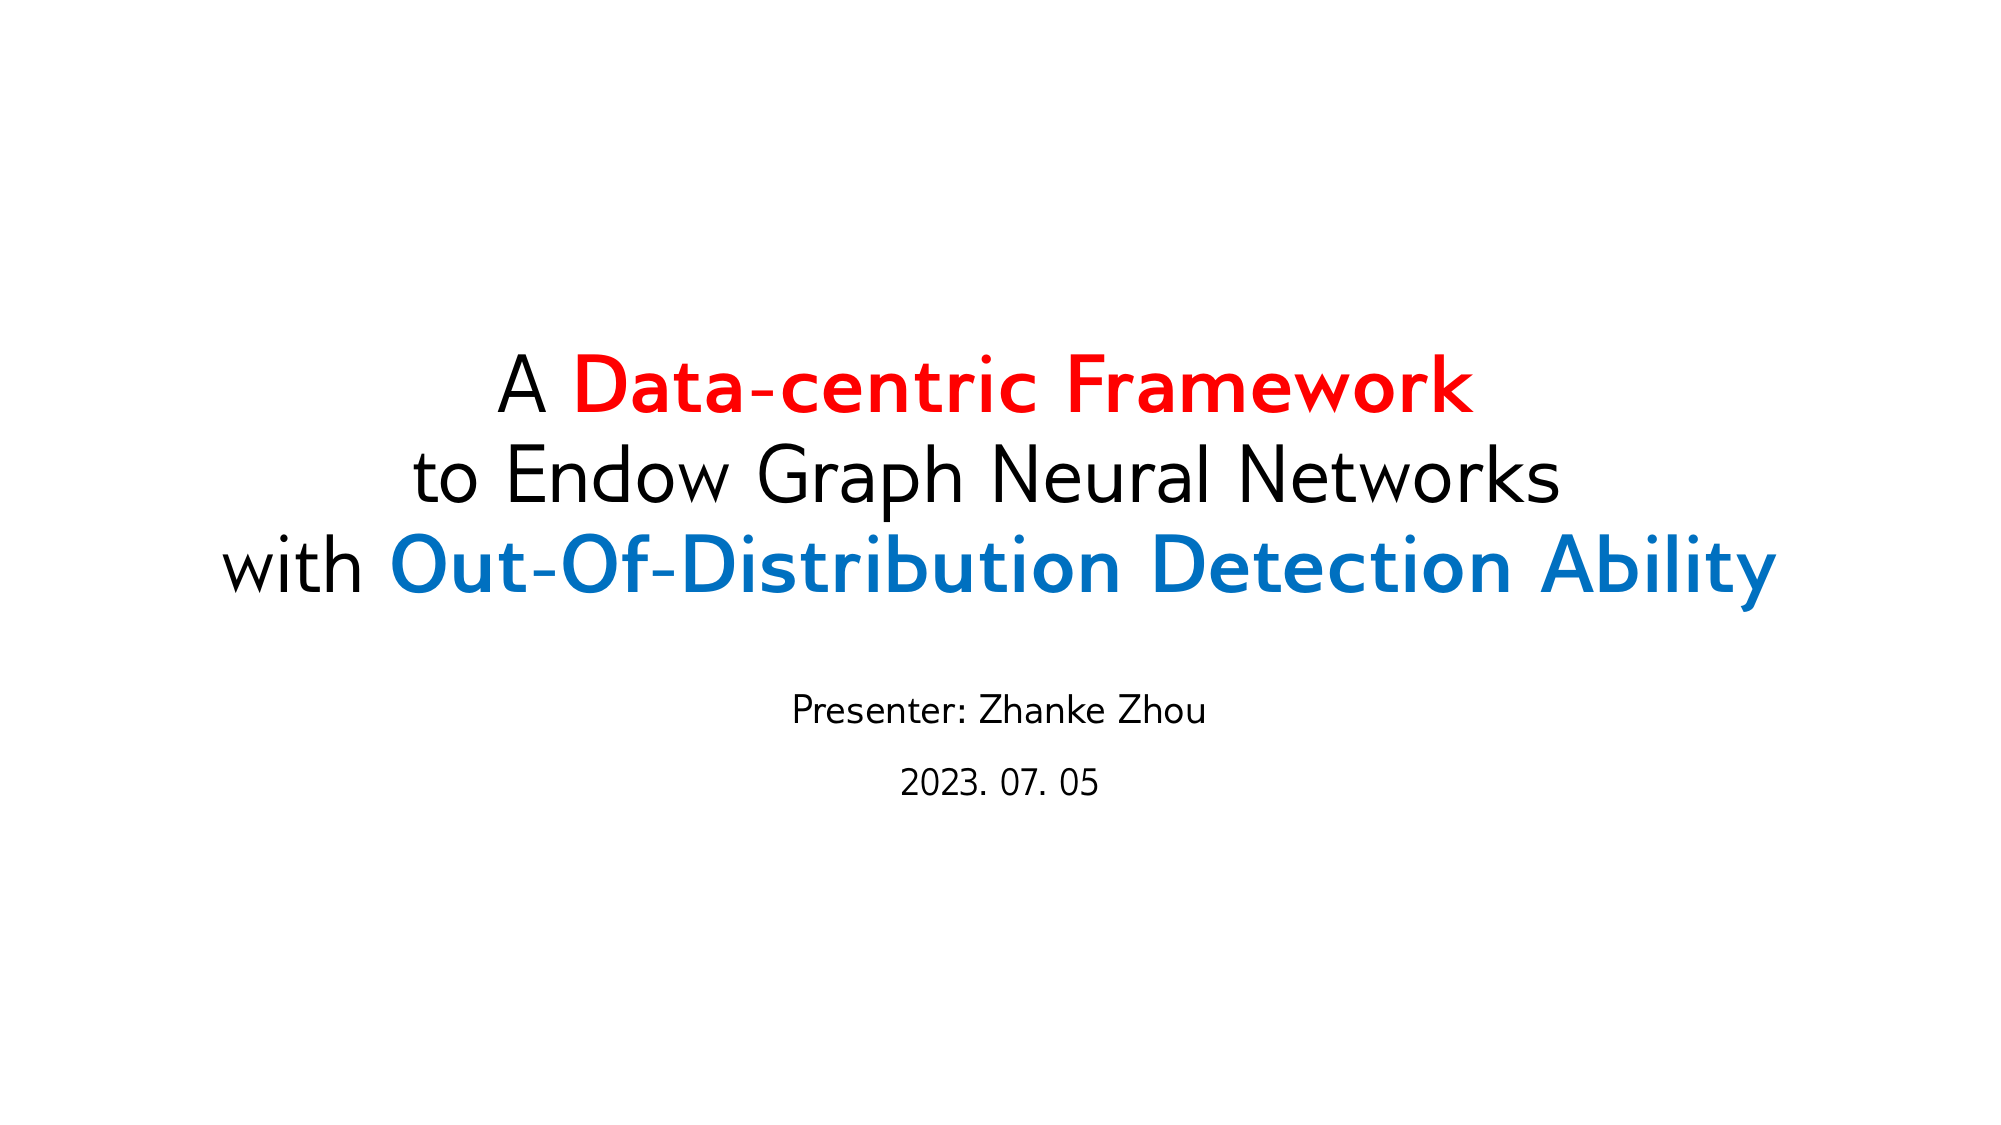

# A Data-centric Framework to Endow Graph Neural Networks with Out-Of-Distribution Detection Ability
Presenter: Zhanke Zhou
2023. 07. 05